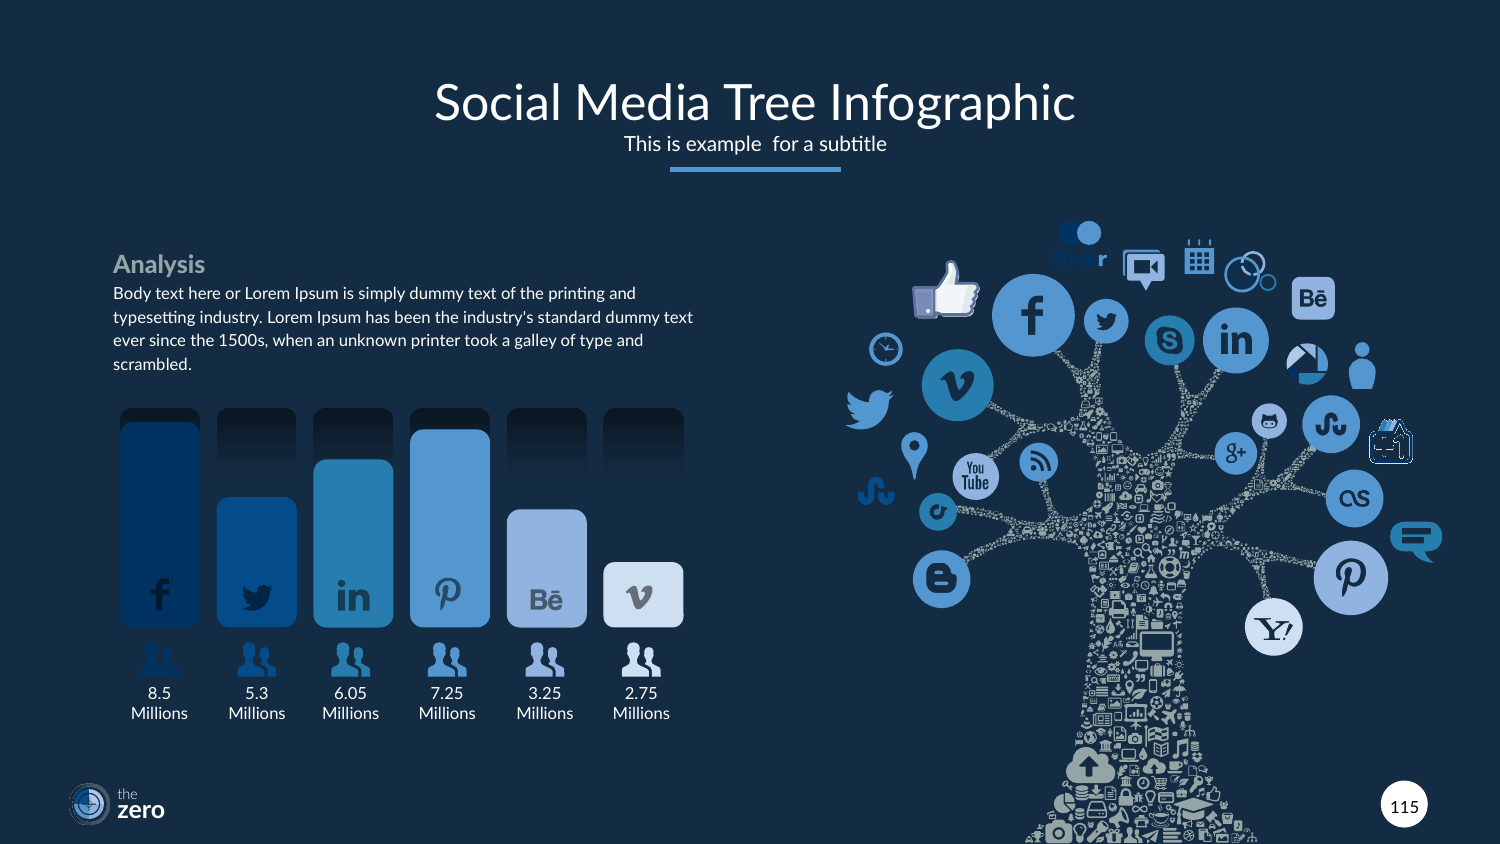

Social Media Tree Infographic
This is example  for a subtitle

Analysis
Body text here or Lorem Ipsum is simply dummy text of the printing and typesetting industry. Lorem Ipsum has been the industry's standard dummy text ever since the 1500s, when an unknown printer took a galley of type and scrambled.

8.5
Millions

5.3
Millions

6.05
Millions

7.25
Millions

3.25
Millions

2.75
Millions

the
115
zero